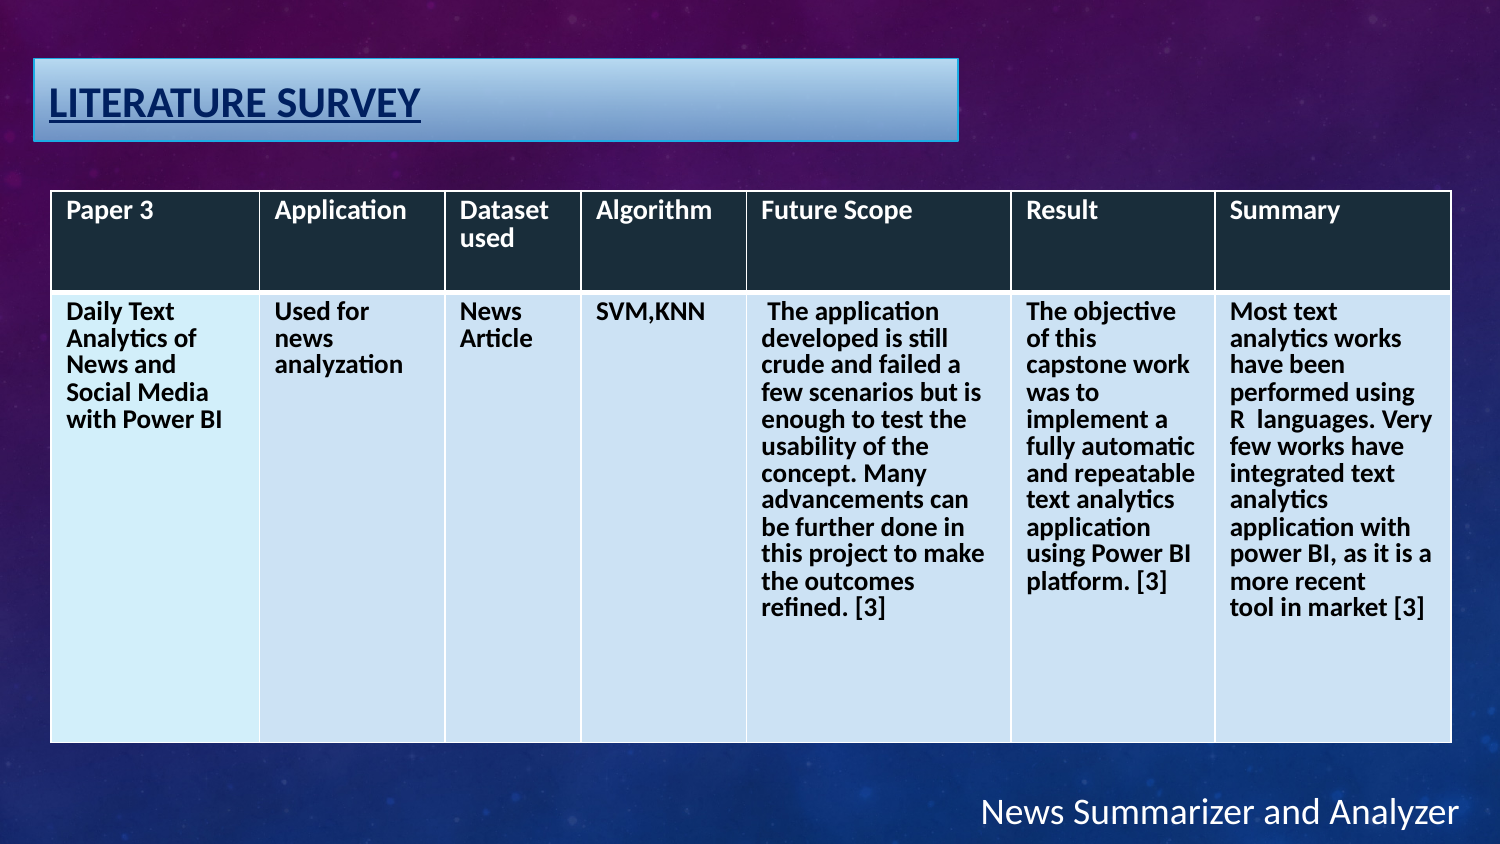

LIterature sURVEY

| Paper 3 | Application | Dataset used | Algorithm | Future Scope | Result | Summary |
| --- | --- | --- | --- | --- | --- | --- |
| Daily Text Analytics of News and Social Media with Power BI | Used for news analyzation | News Article | SVM,KNN | The application developed is still crude and failed a few scenarios but is enough to test the usability of the concept. Many advancements can be further done in this project to make the outcomes refined. [3] | The objective of this capstone work was to implement a fully automatic and repeatable text analytics application using Power BI platform. [3] | Most text analytics works have been performed using R  languages. Very few works have integrated text analytics application with power BI, as it is a more recent tool in market [3] |
News Summarizer and Analyzer